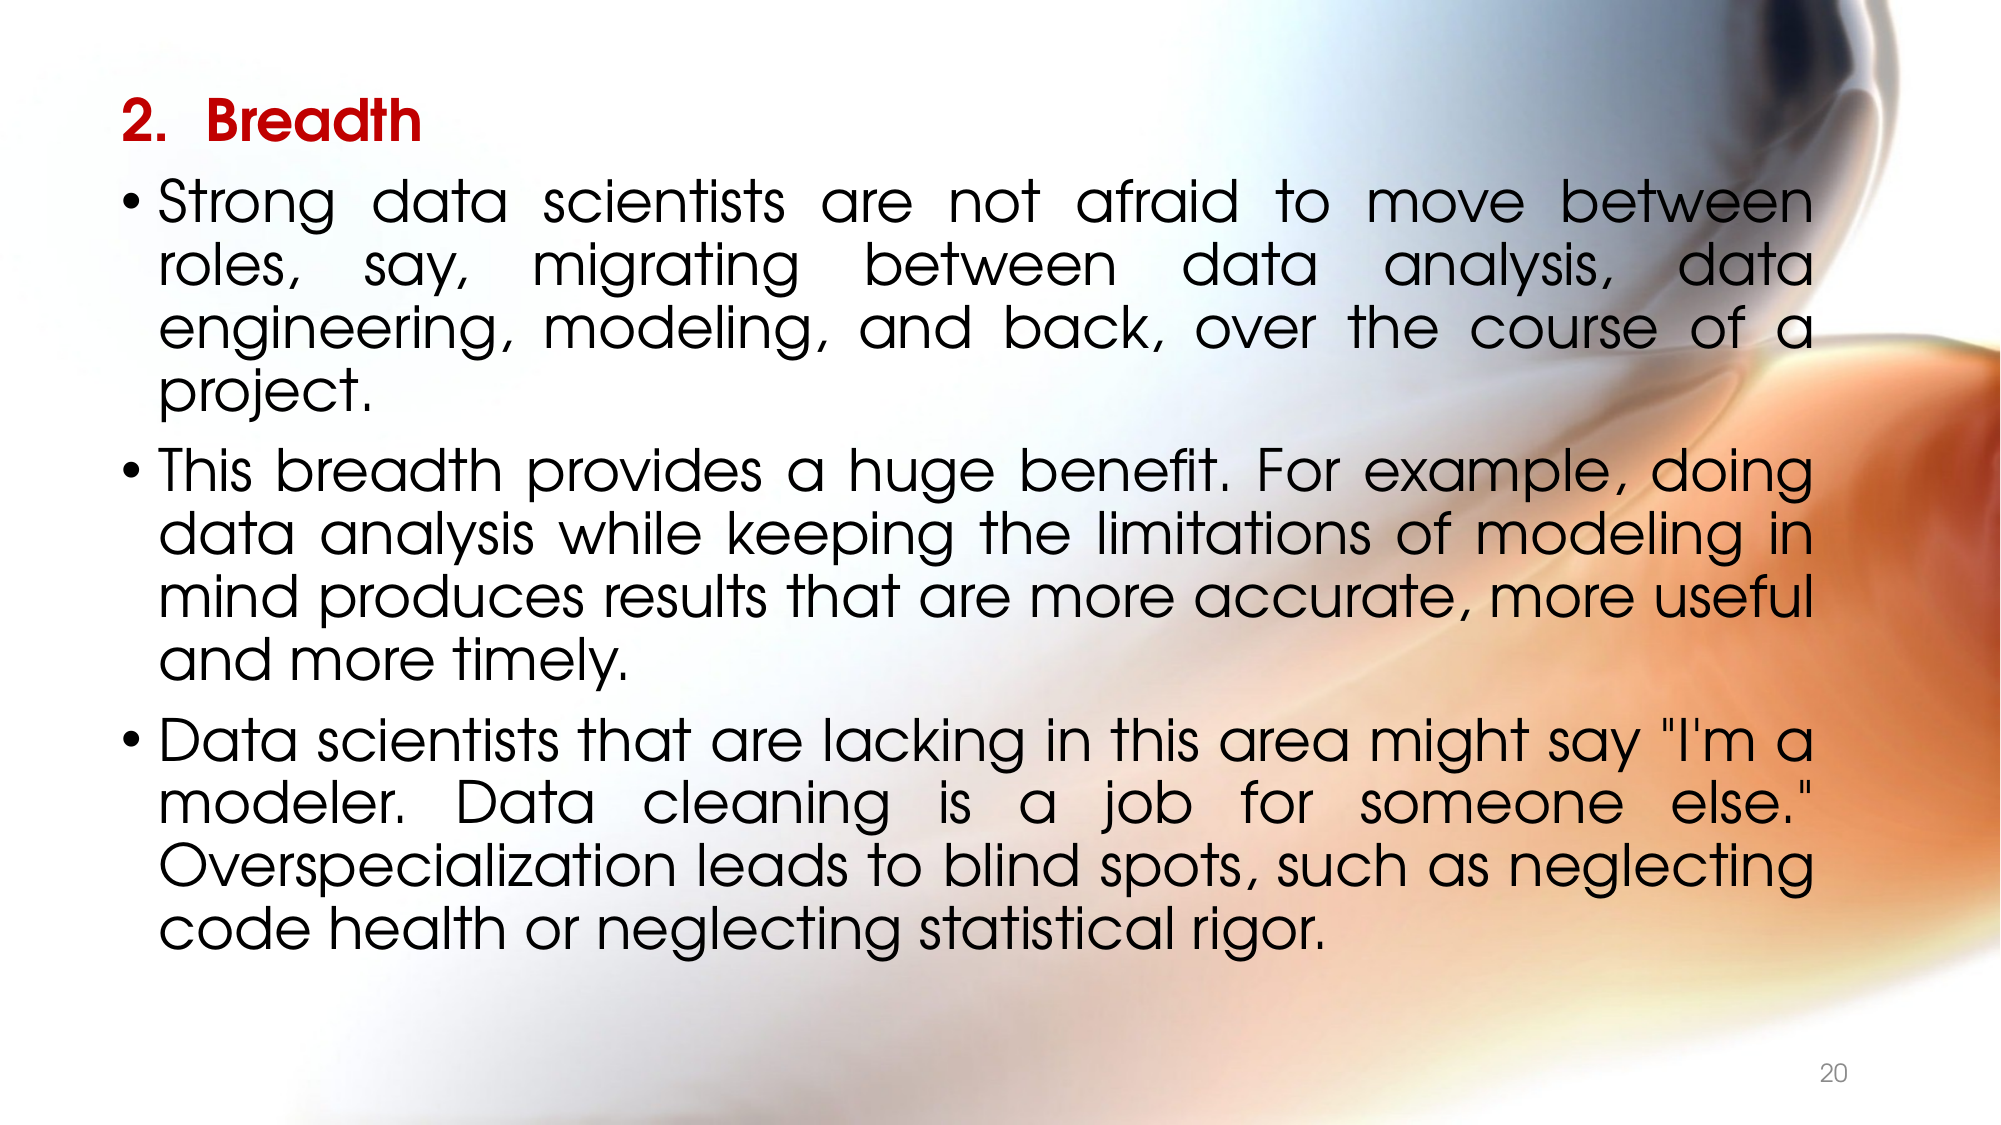

Breadth
Strong data scientists are not afraid to move between roles, say, migrating between data analysis, data engineering, modeling, and back, over the course of a project.
This breadth provides a huge benefit. For example, doing data analysis while keeping the limitations of modeling in mind produces results that are more accurate, more useful and more timely.
Data scientists that are lacking in this area might say "I'm a modeler. Data cleaning is a job for someone else." Overspecialization leads to blind spots, such as neglecting code health or neglecting statistical rigor.
20